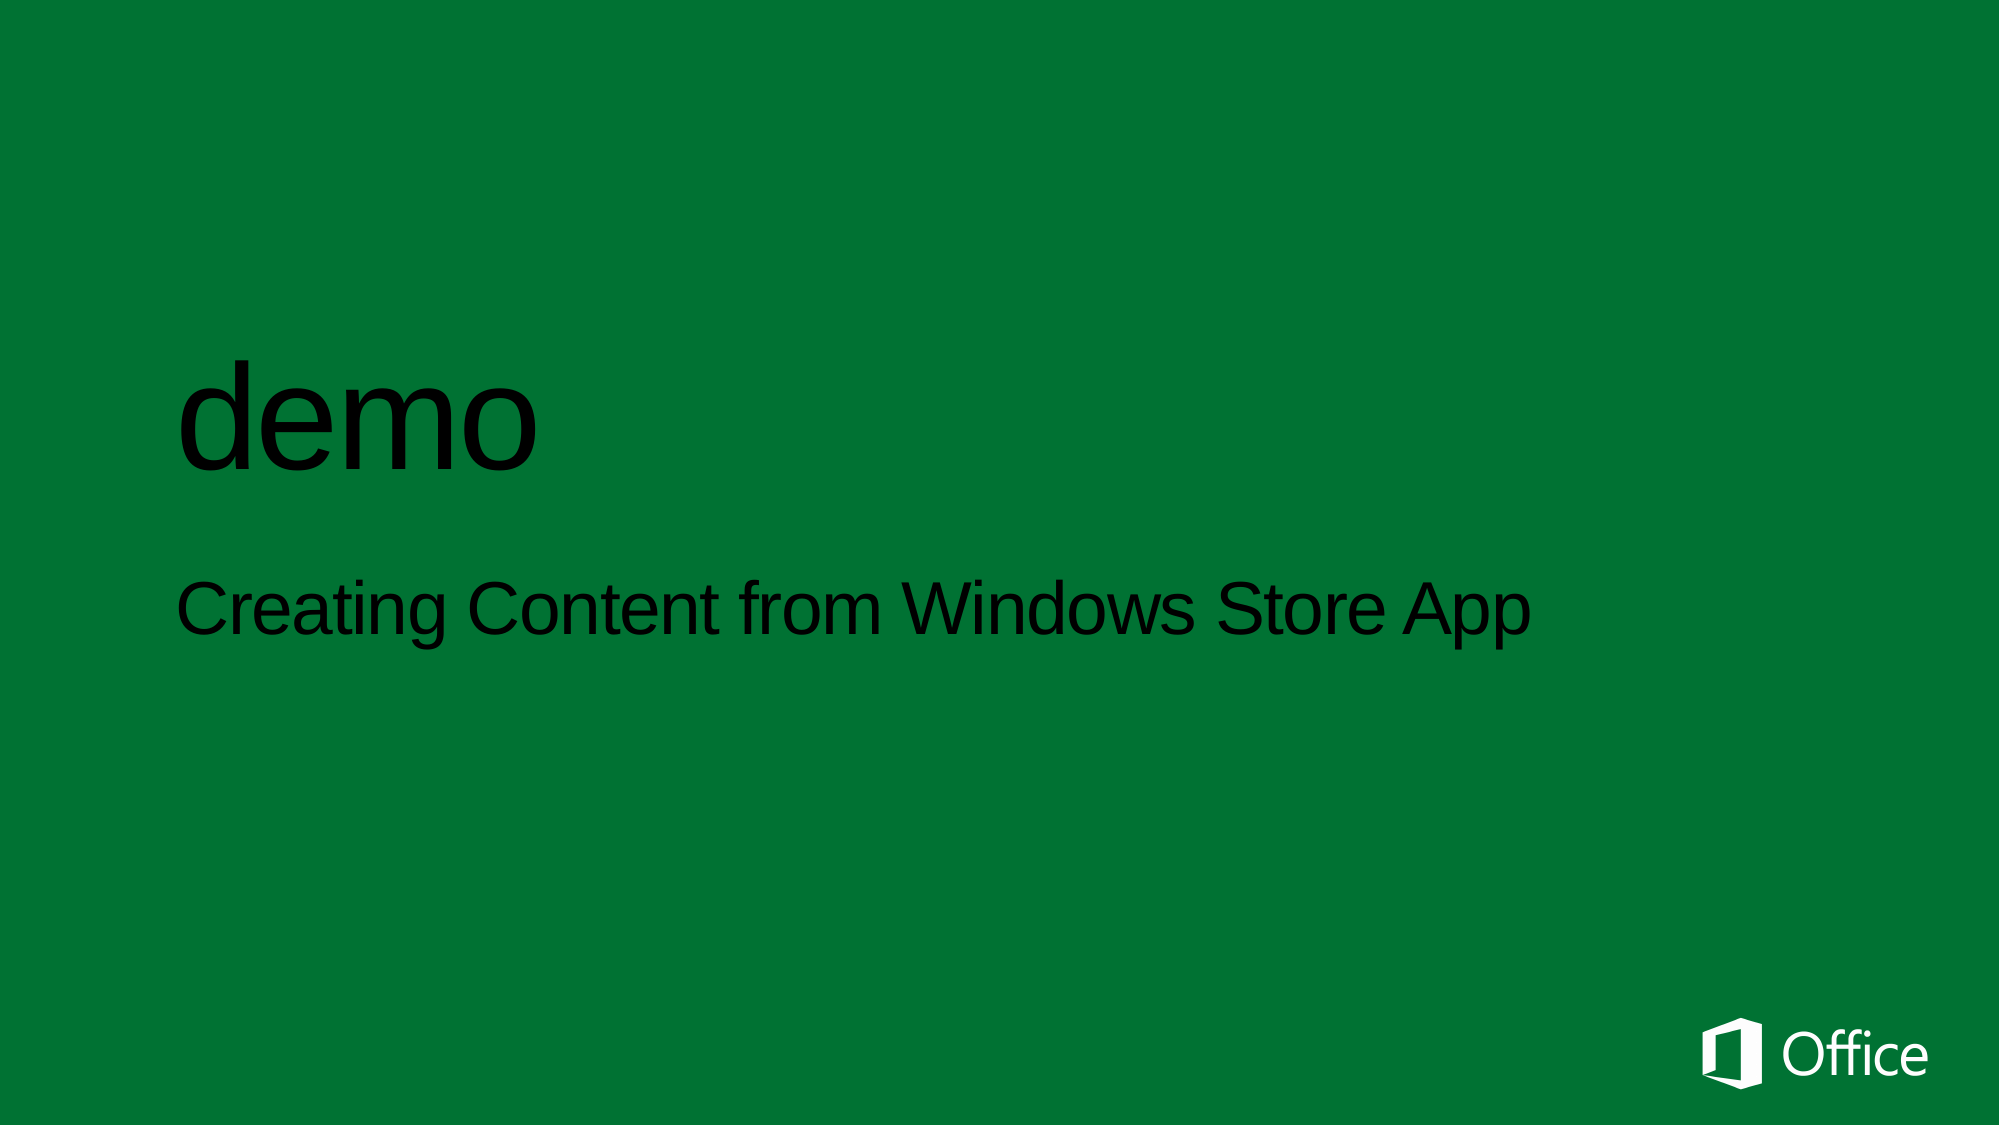

# demo
Creating Content from Windows Store App